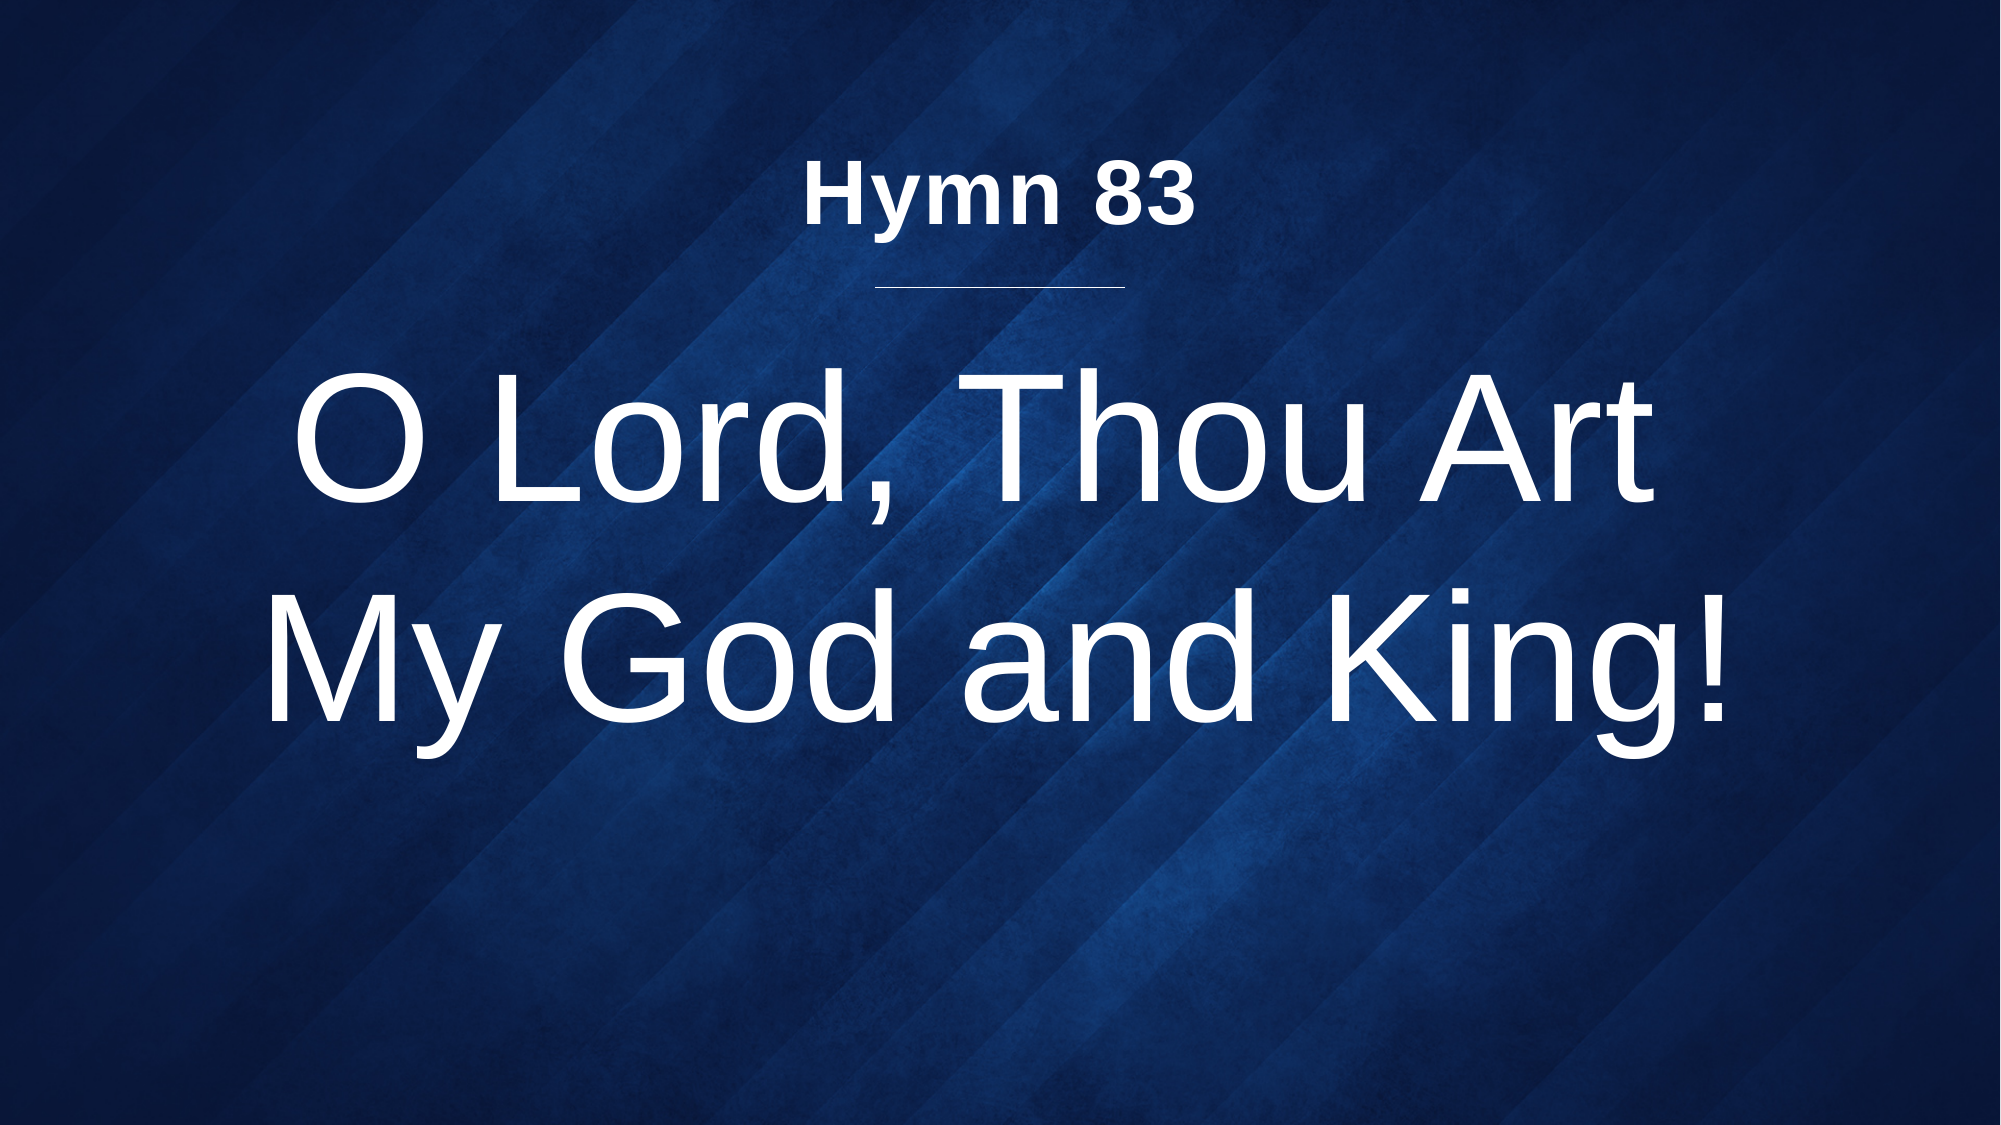

Hymn 83
# O Lord, Thou Art My God and King!